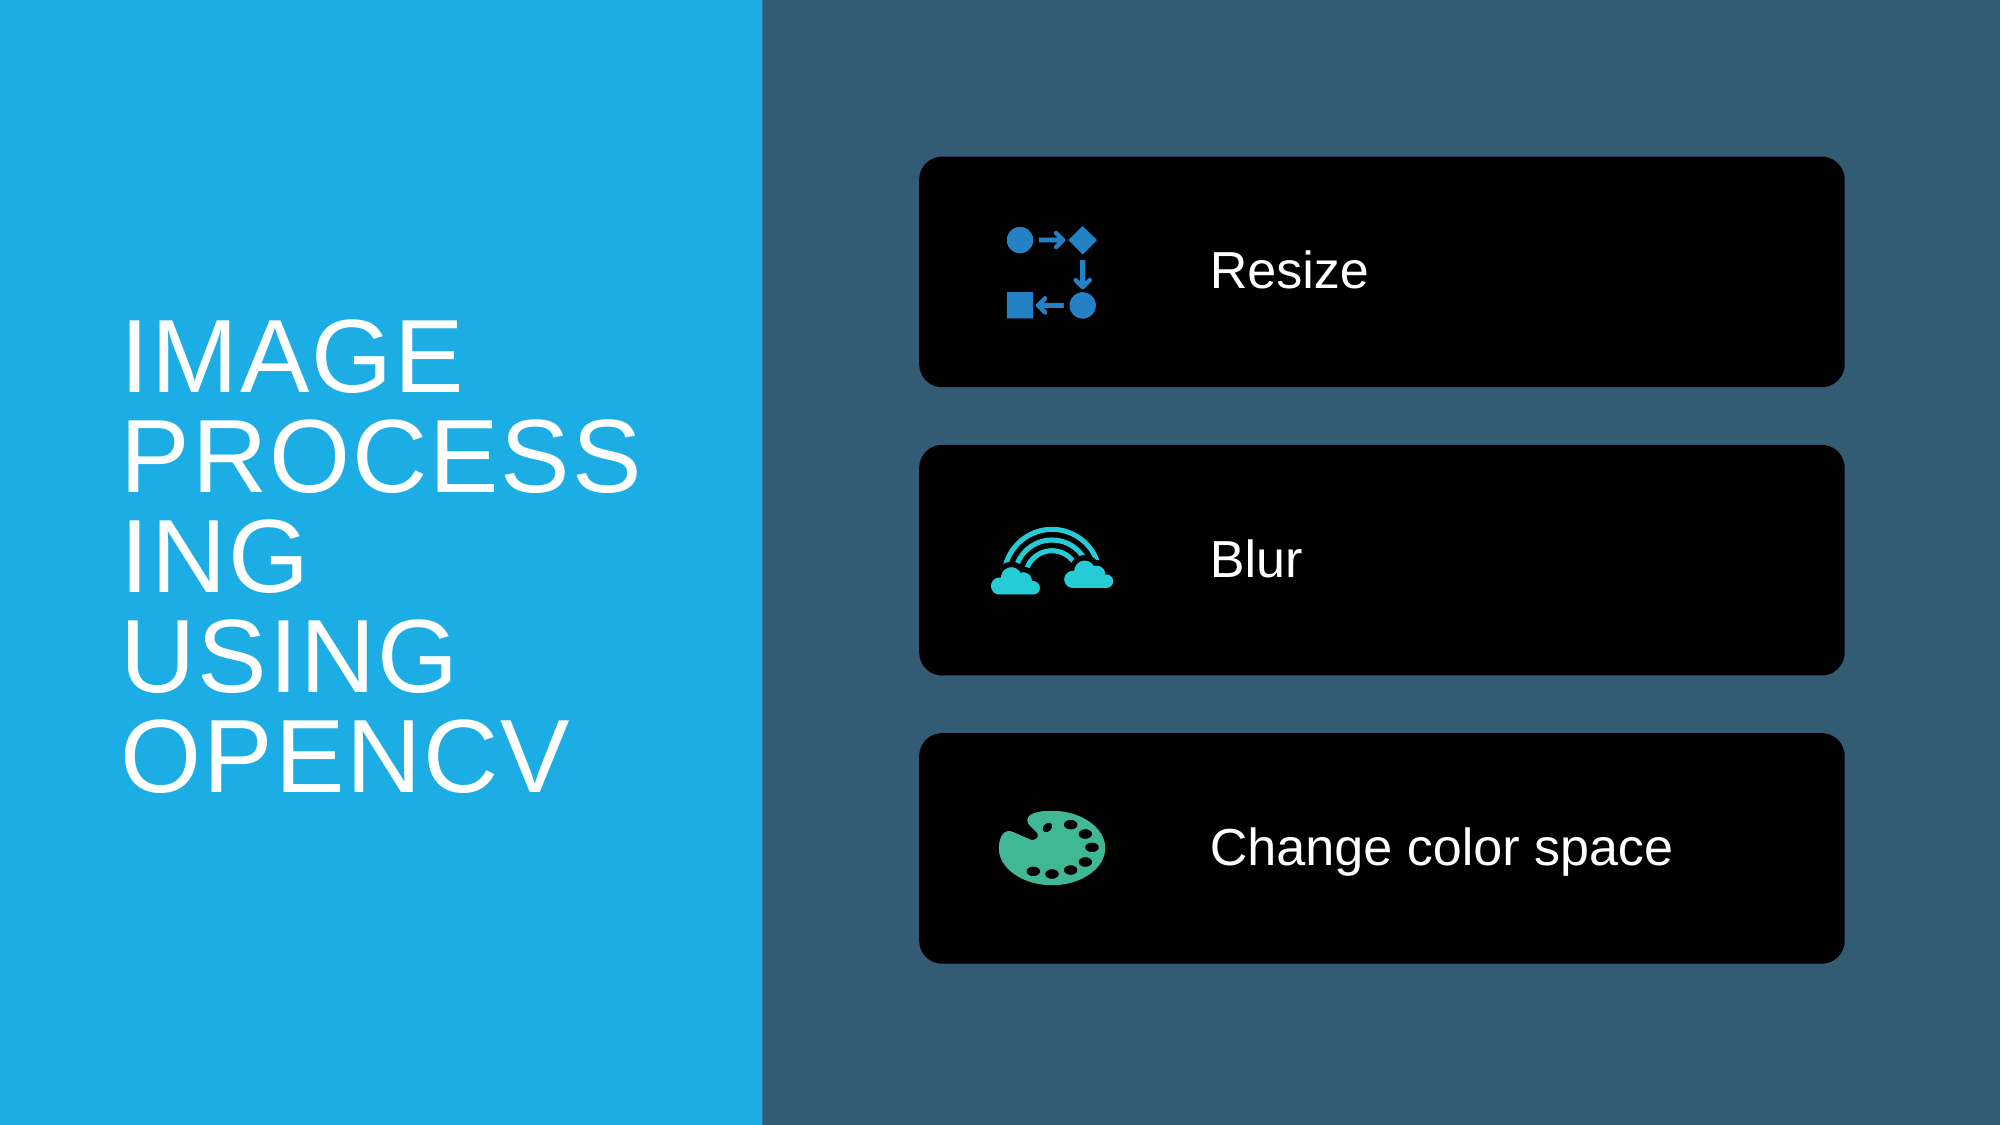

# Image processing using opencv
Resize
Blur
Change color space